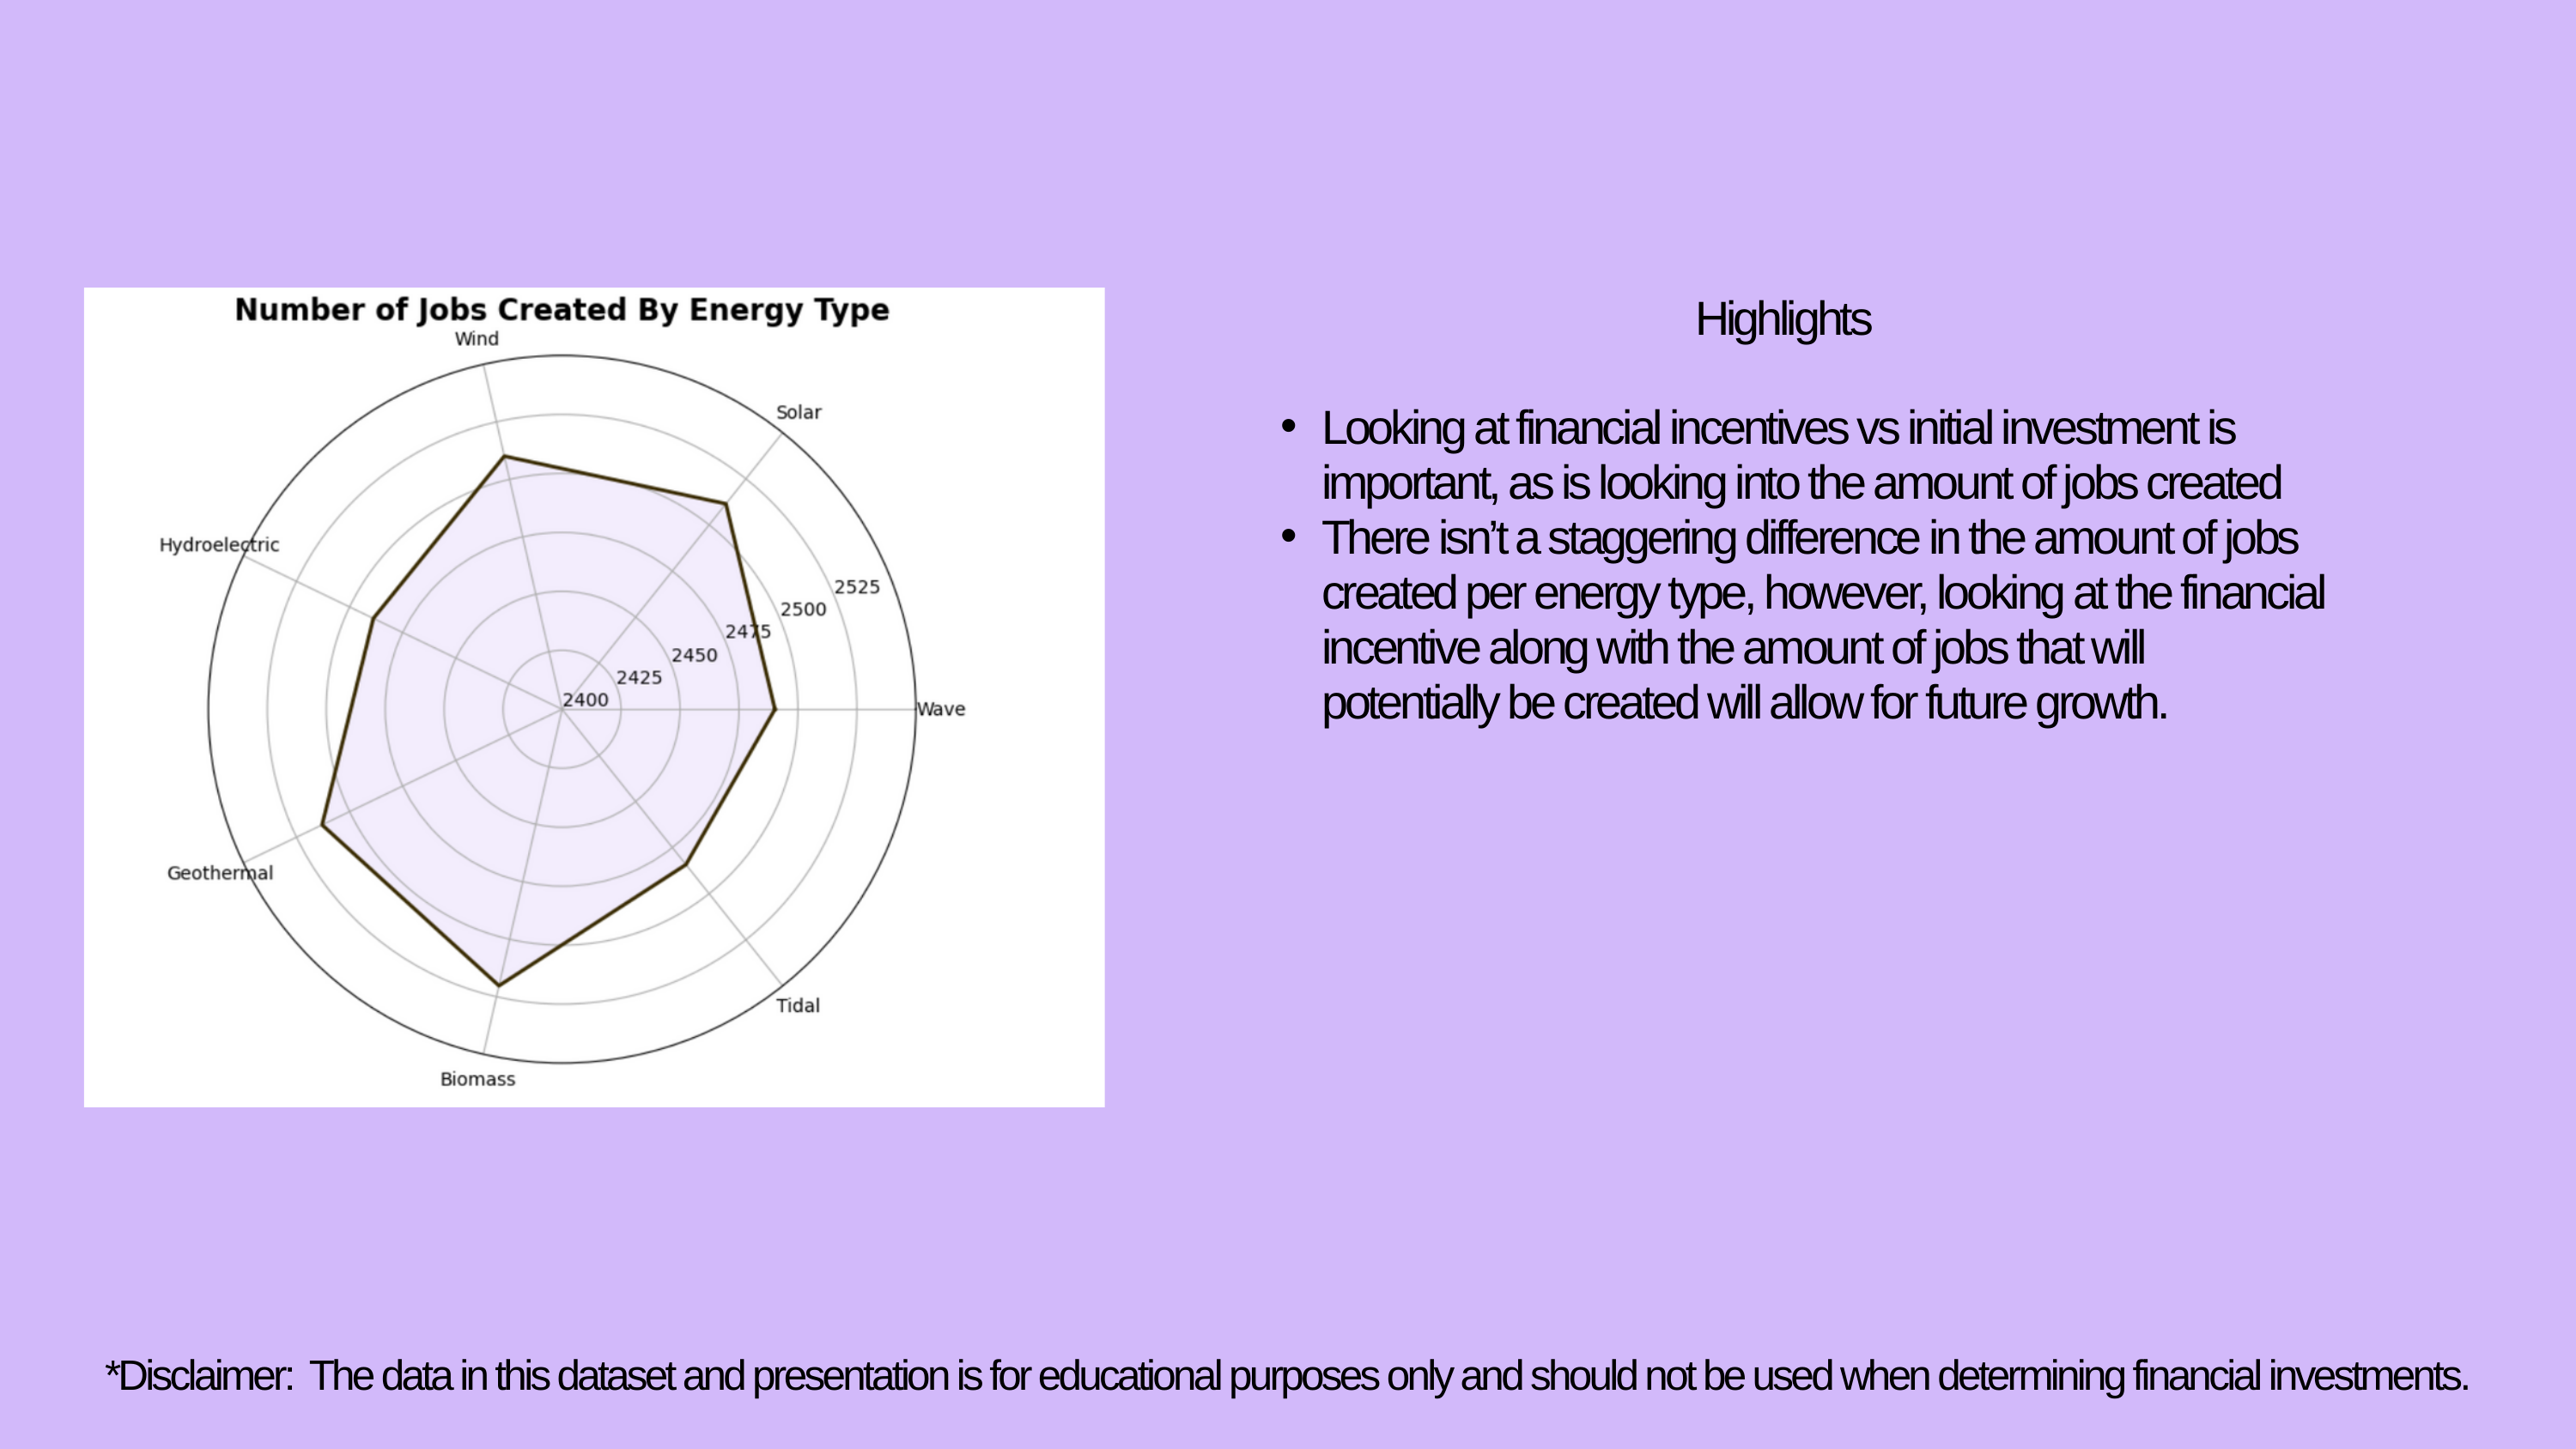

Highlights

Looking at financial incentives vs initial investment is important, as is looking into the amount of jobs created
There isn’t a staggering difference in the amount of jobs created per energy type, however, looking at the financial incentive along with the amount of jobs that will potentially be created will allow for future growth.
*Disclaimer:  The data in this dataset and presentation is for educational purposes only and should not be used when determining financial investments.